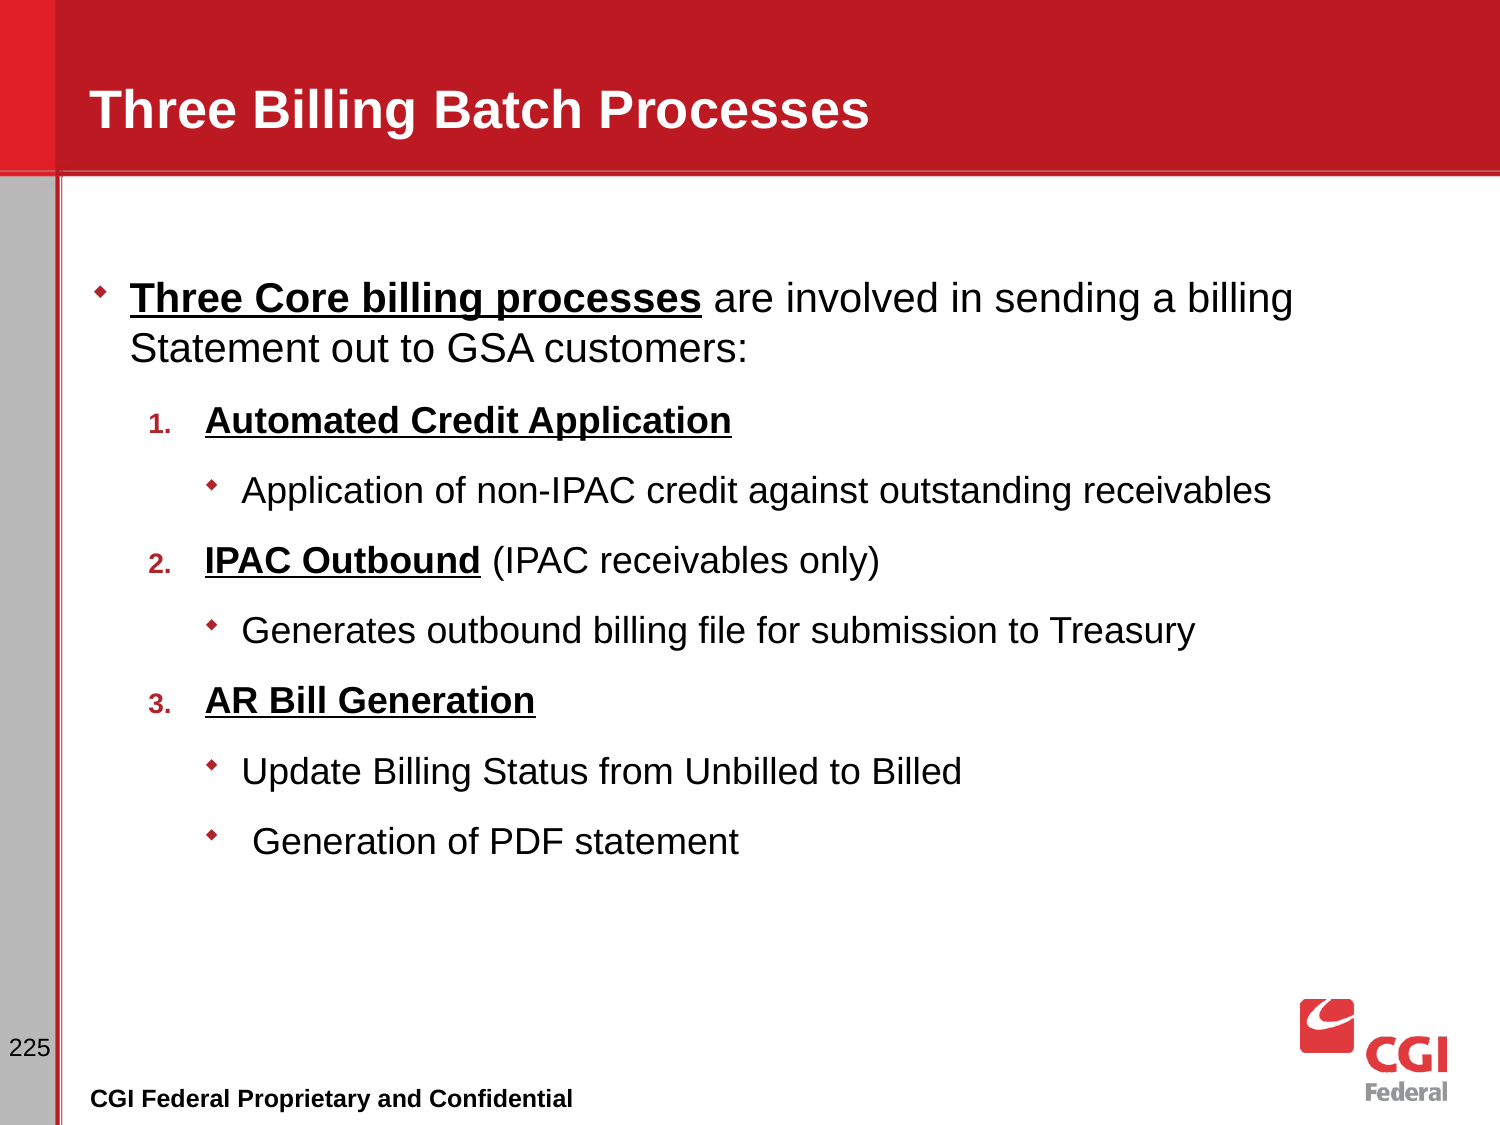

# Three Billing Batch Processes
Three Core billing processes are involved in sending a billing Statement out to GSA customers:
Automated Credit Application
Application of non-IPAC credit against outstanding receivables
IPAC Outbound (IPAC receivables only)
Generates outbound billing file for submission to Treasury
AR Bill Generation
Update Billing Status from Unbilled to Billed
 Generation of PDF statement

225
CGI Federal Proprietary and Confidential